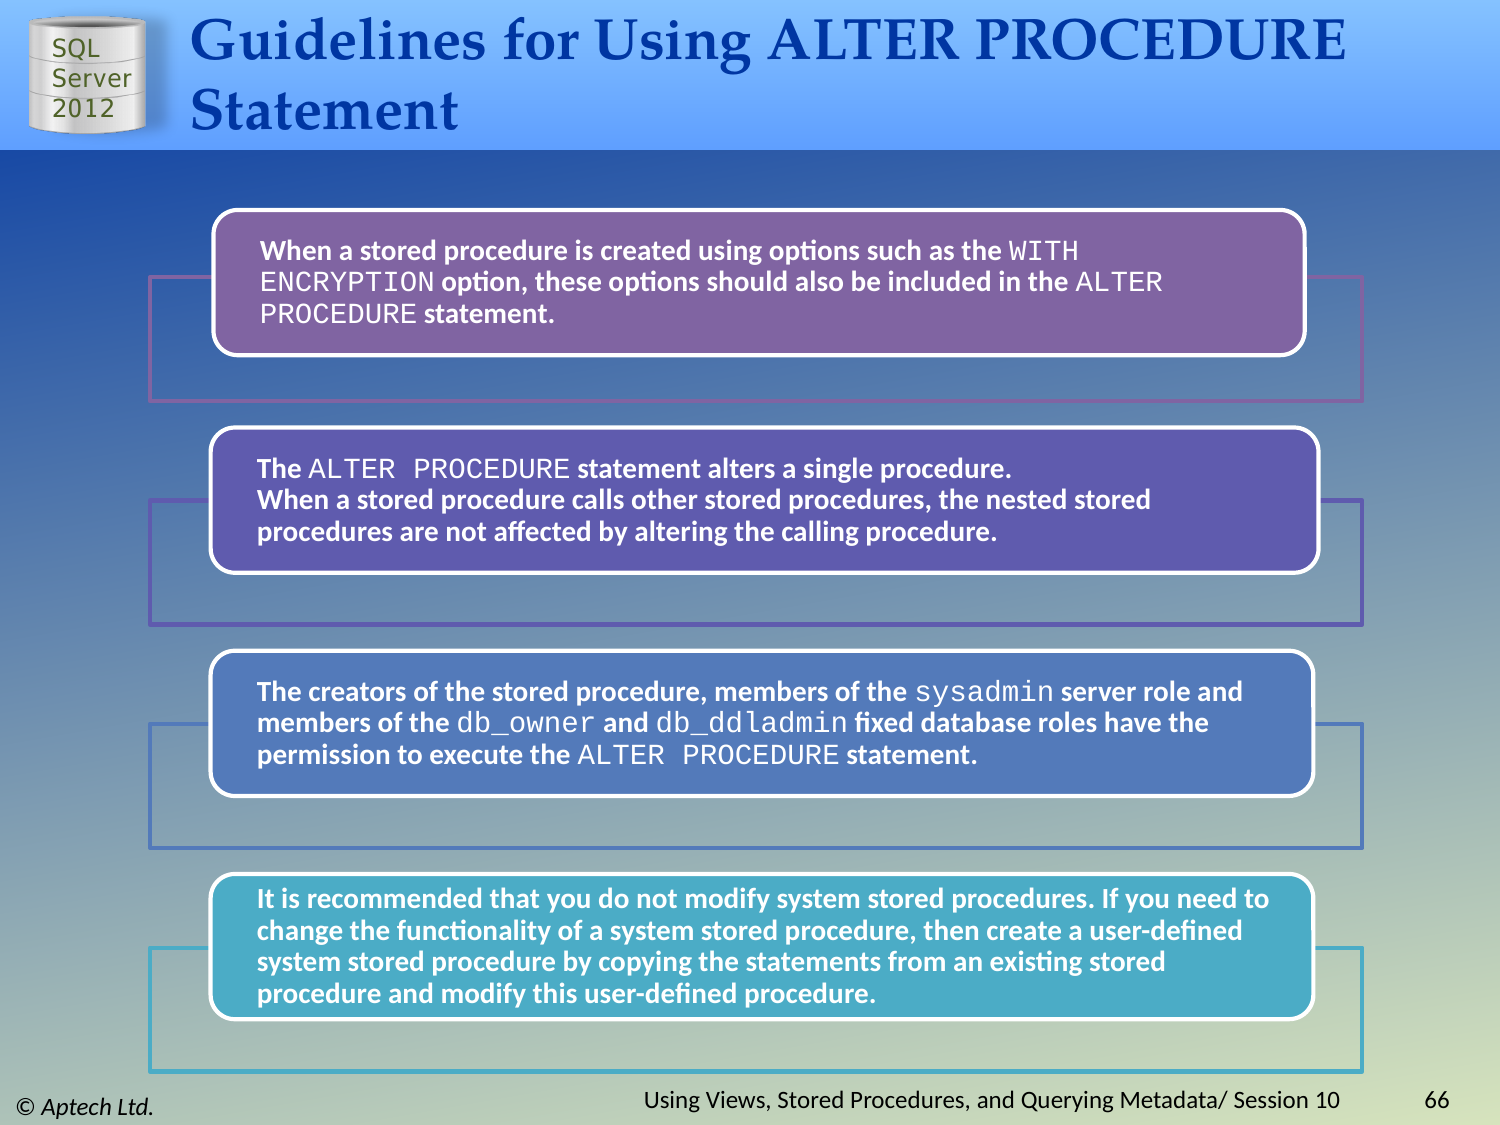

# Guidelines for Using ALTER PROCEDURE Statement
When a stored procedure is created using options such as the WITH ENCRYPTION option, these options should also be included in the ALTER PROCEDURE statement.
The ALTER PROCEDURE statement alters a single procedure.
When a stored procedure calls other stored procedures, the nested stored procedures are not affected by altering the calling procedure.
The creators of the stored procedure, members of the sysadmin server role and members of the db_owner and db_ddladmin fixed database roles have the permission to execute the ALTER PROCEDURE statement.
It is recommended that you do not modify system stored procedures. If you need to change the functionality of a system stored procedure, then create a user-defined system stored procedure by copying the statements from an existing stored procedure and modify this user-defined procedure.
Using Views, Stored Procedures, and Querying Metadata/ Session 10
66